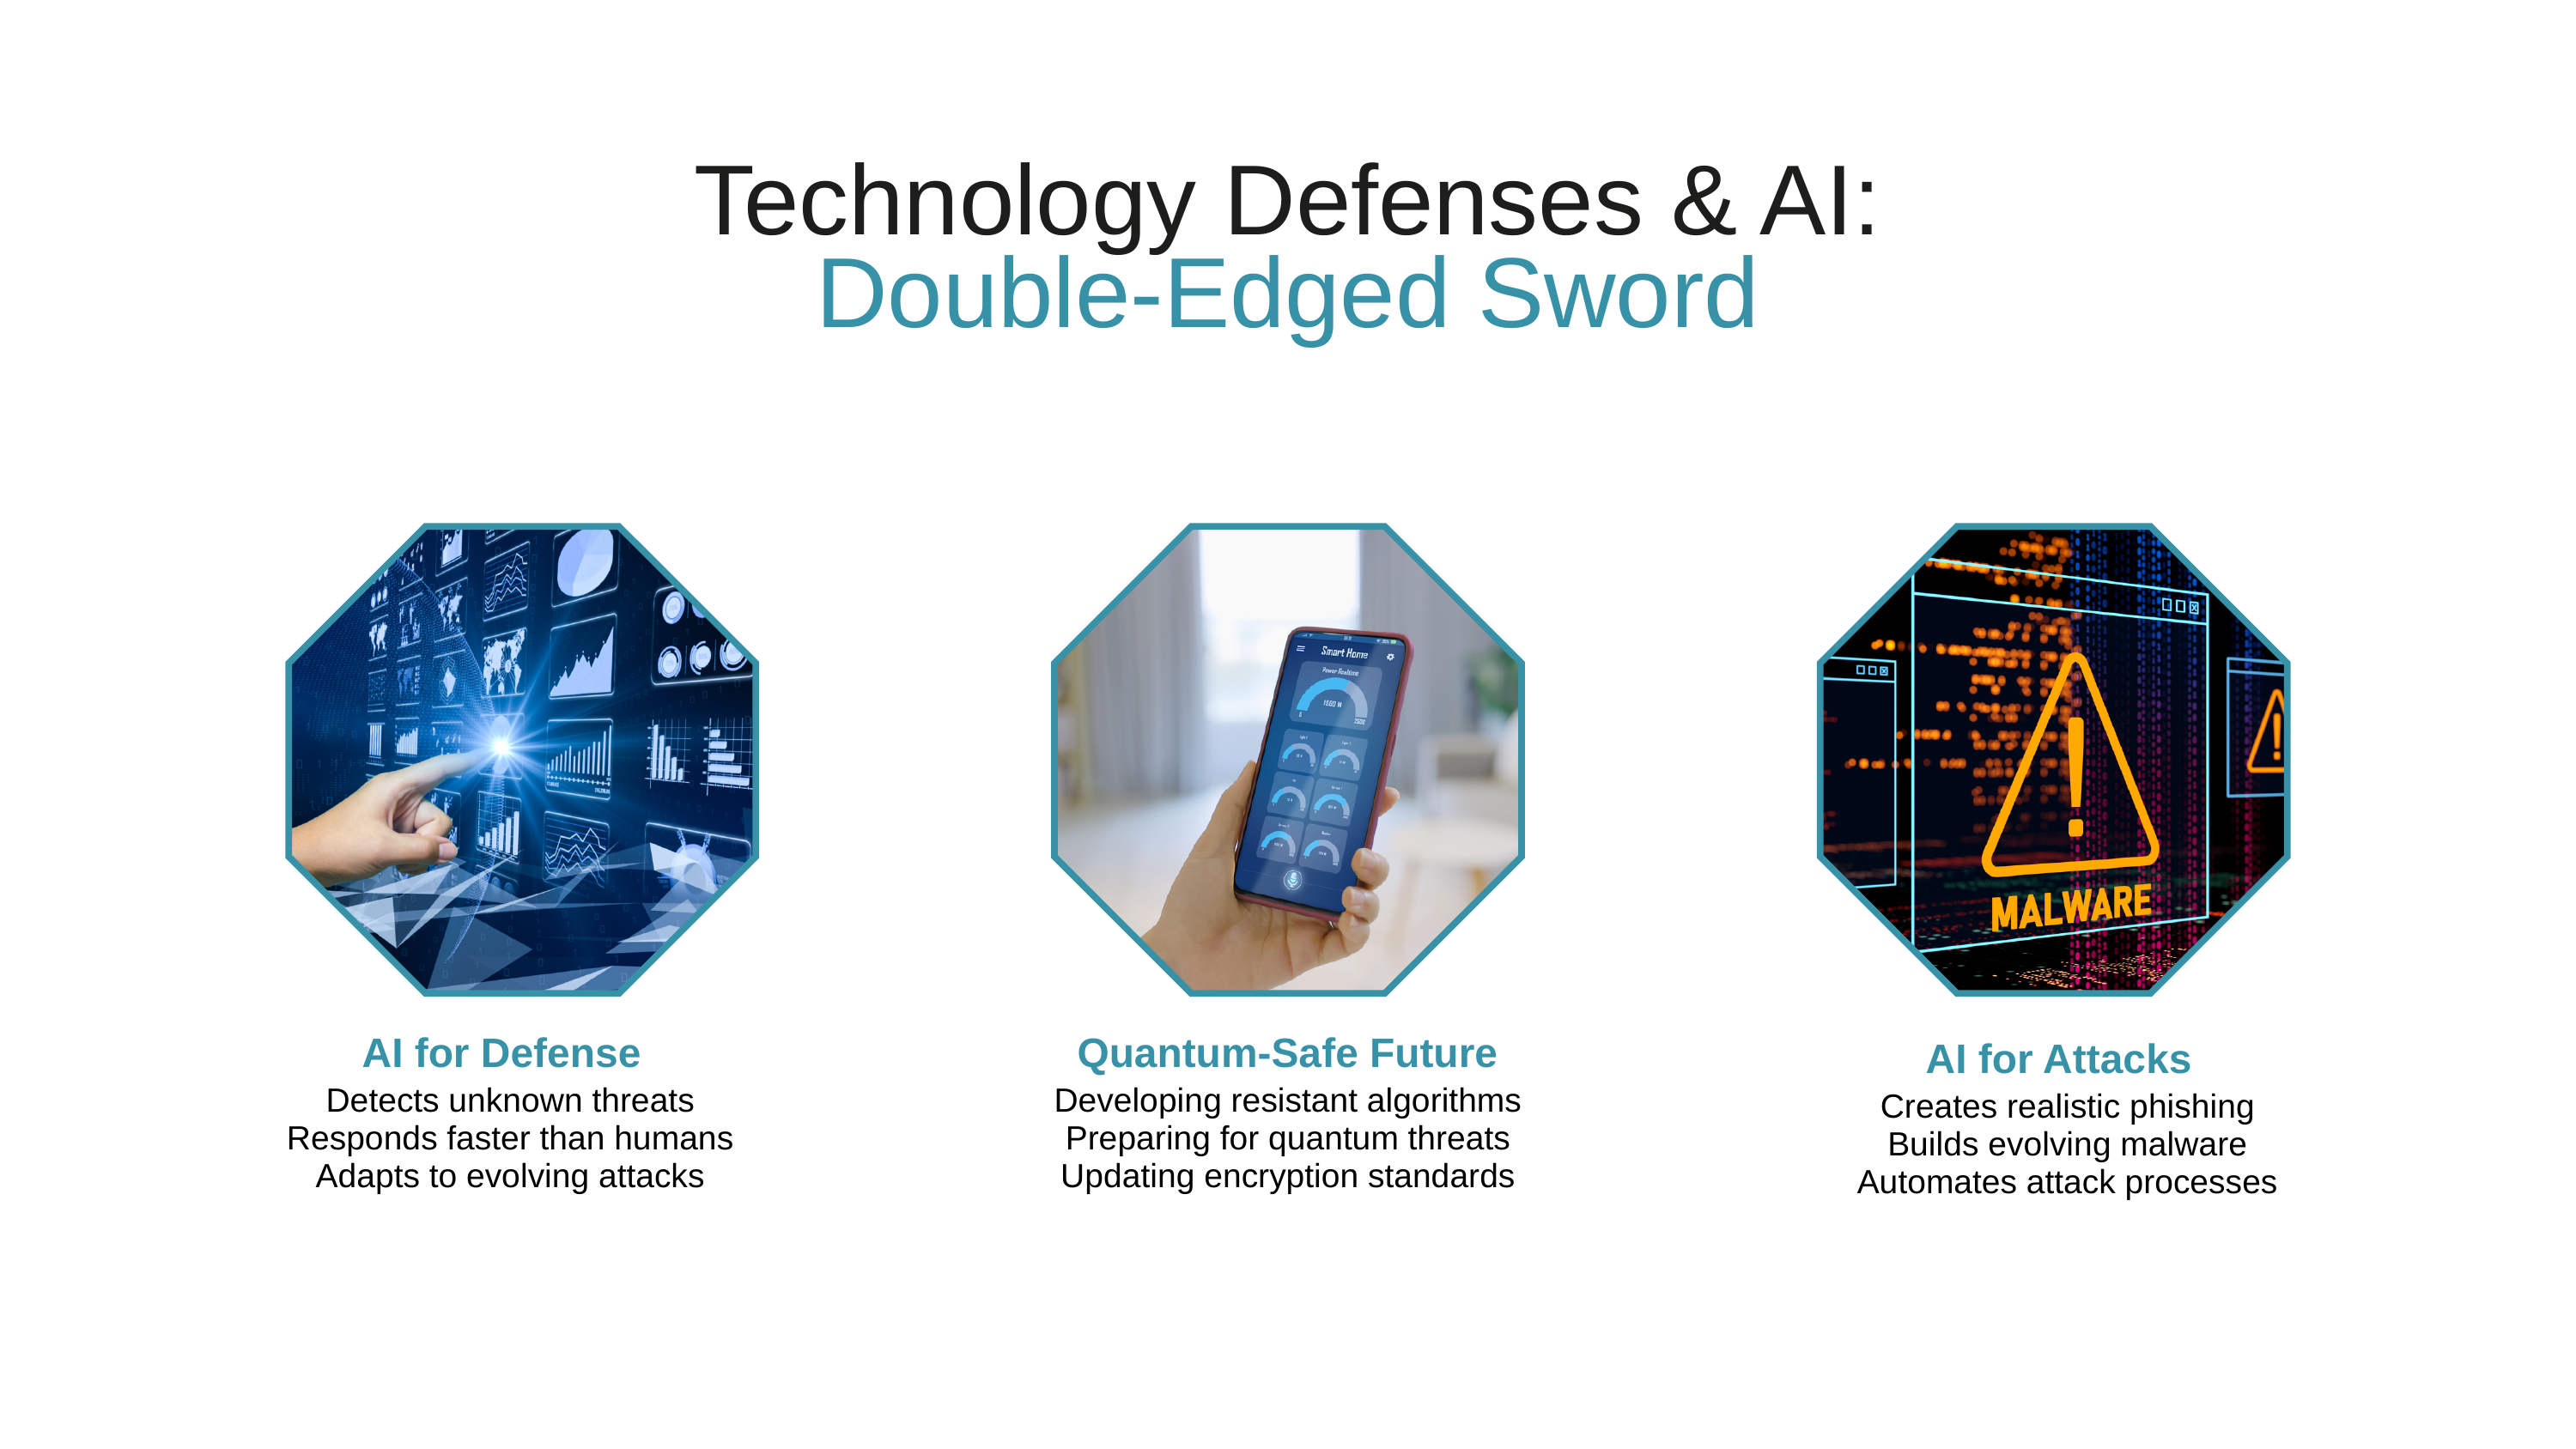

Technology Defenses & AI:
Double-Edged Sword

AI for Defense
Quantum-Safe Future
AI for Attacks
Detects unknown threats
Responds faster than humans
Adapts to evolving attacks
Developing resistant algorithms
Preparing for quantum threats
Updating encryption standards
Creates realistic phishing
Builds evolving malware
Automates attack processes